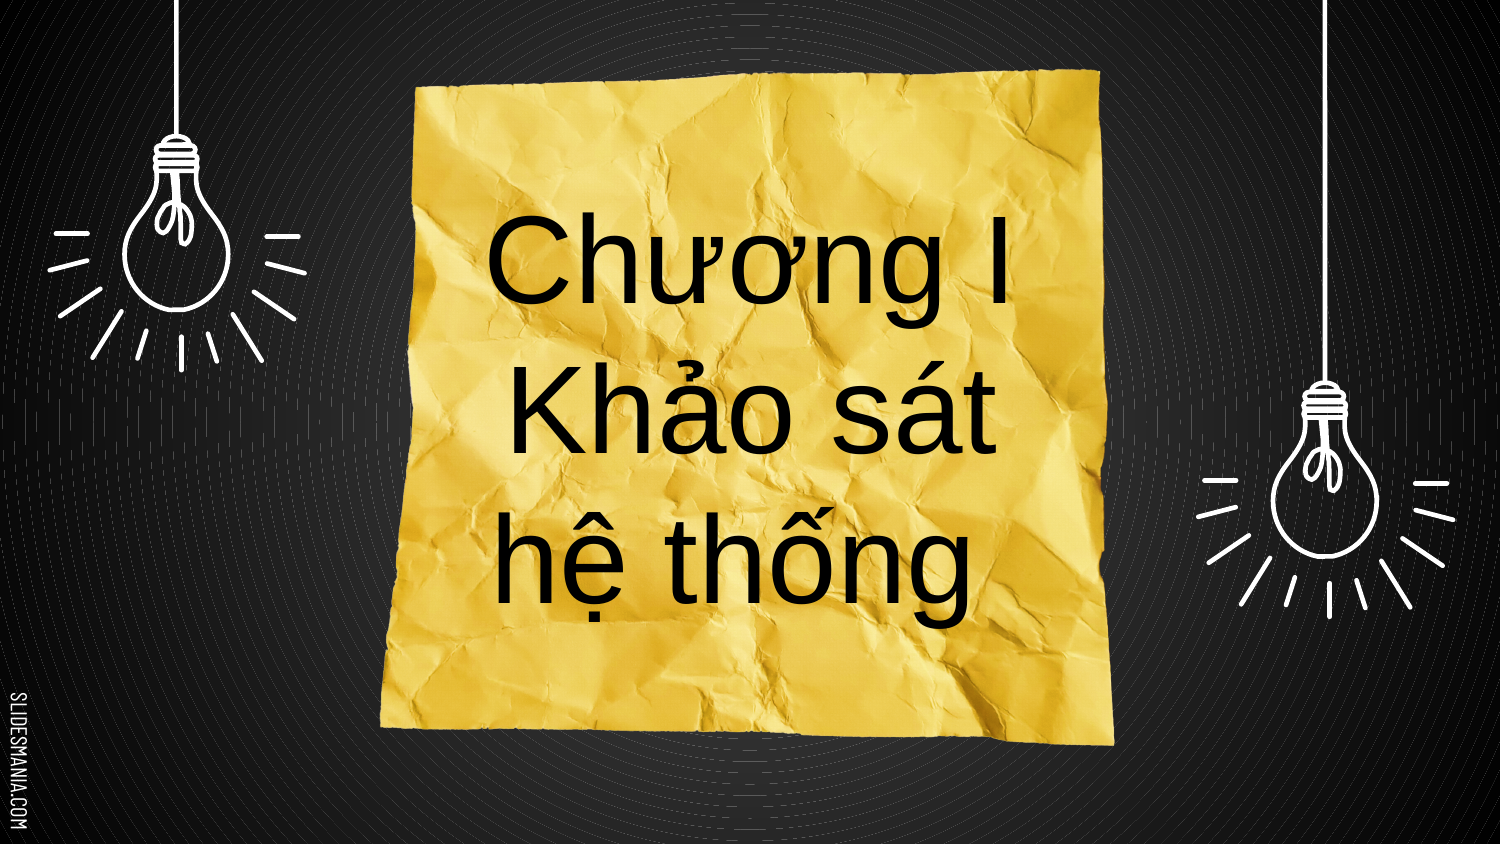

# Chương I Khảo sát hệ thống